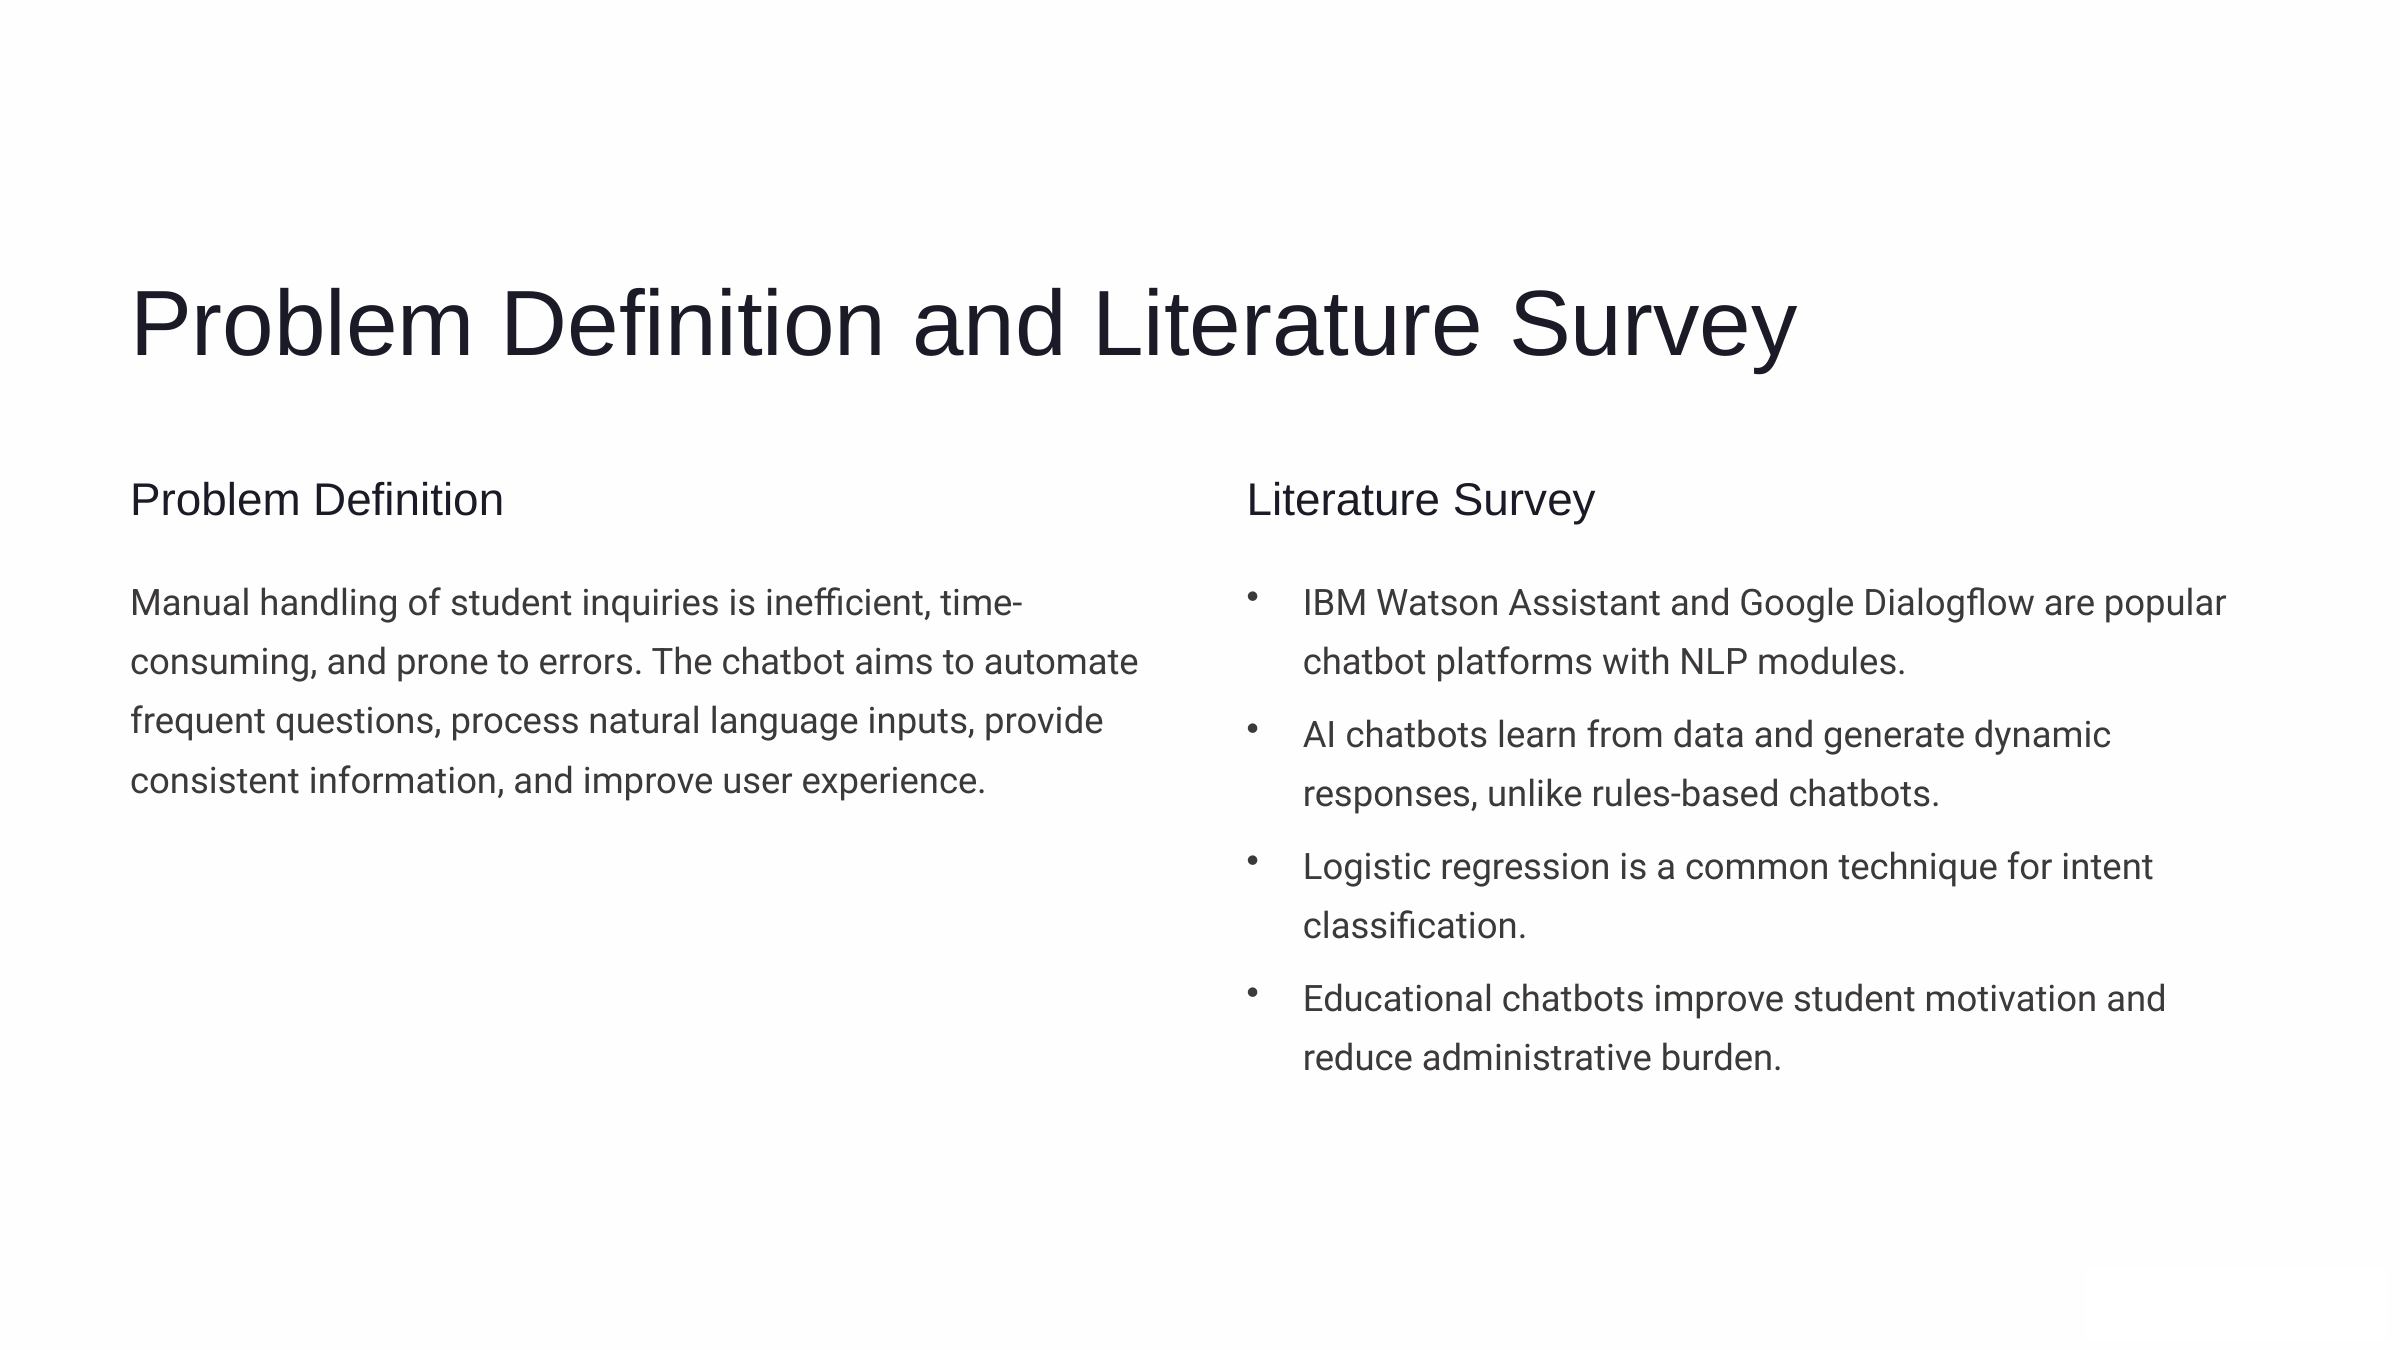

Problem Definition and Literature Survey
Problem Definition
Literature Survey
Manual handling of student inquiries is inefficient, time-consuming, and prone to errors. The chatbot aims to automate frequent questions, process natural language inputs, provide consistent information, and improve user experience.
IBM Watson Assistant and Google Dialogflow are popular chatbot platforms with NLP modules.
AI chatbots learn from data and generate dynamic responses, unlike rules-based chatbots.
Logistic regression is a common technique for intent classification.
Educational chatbots improve student motivation and reduce administrative burden.